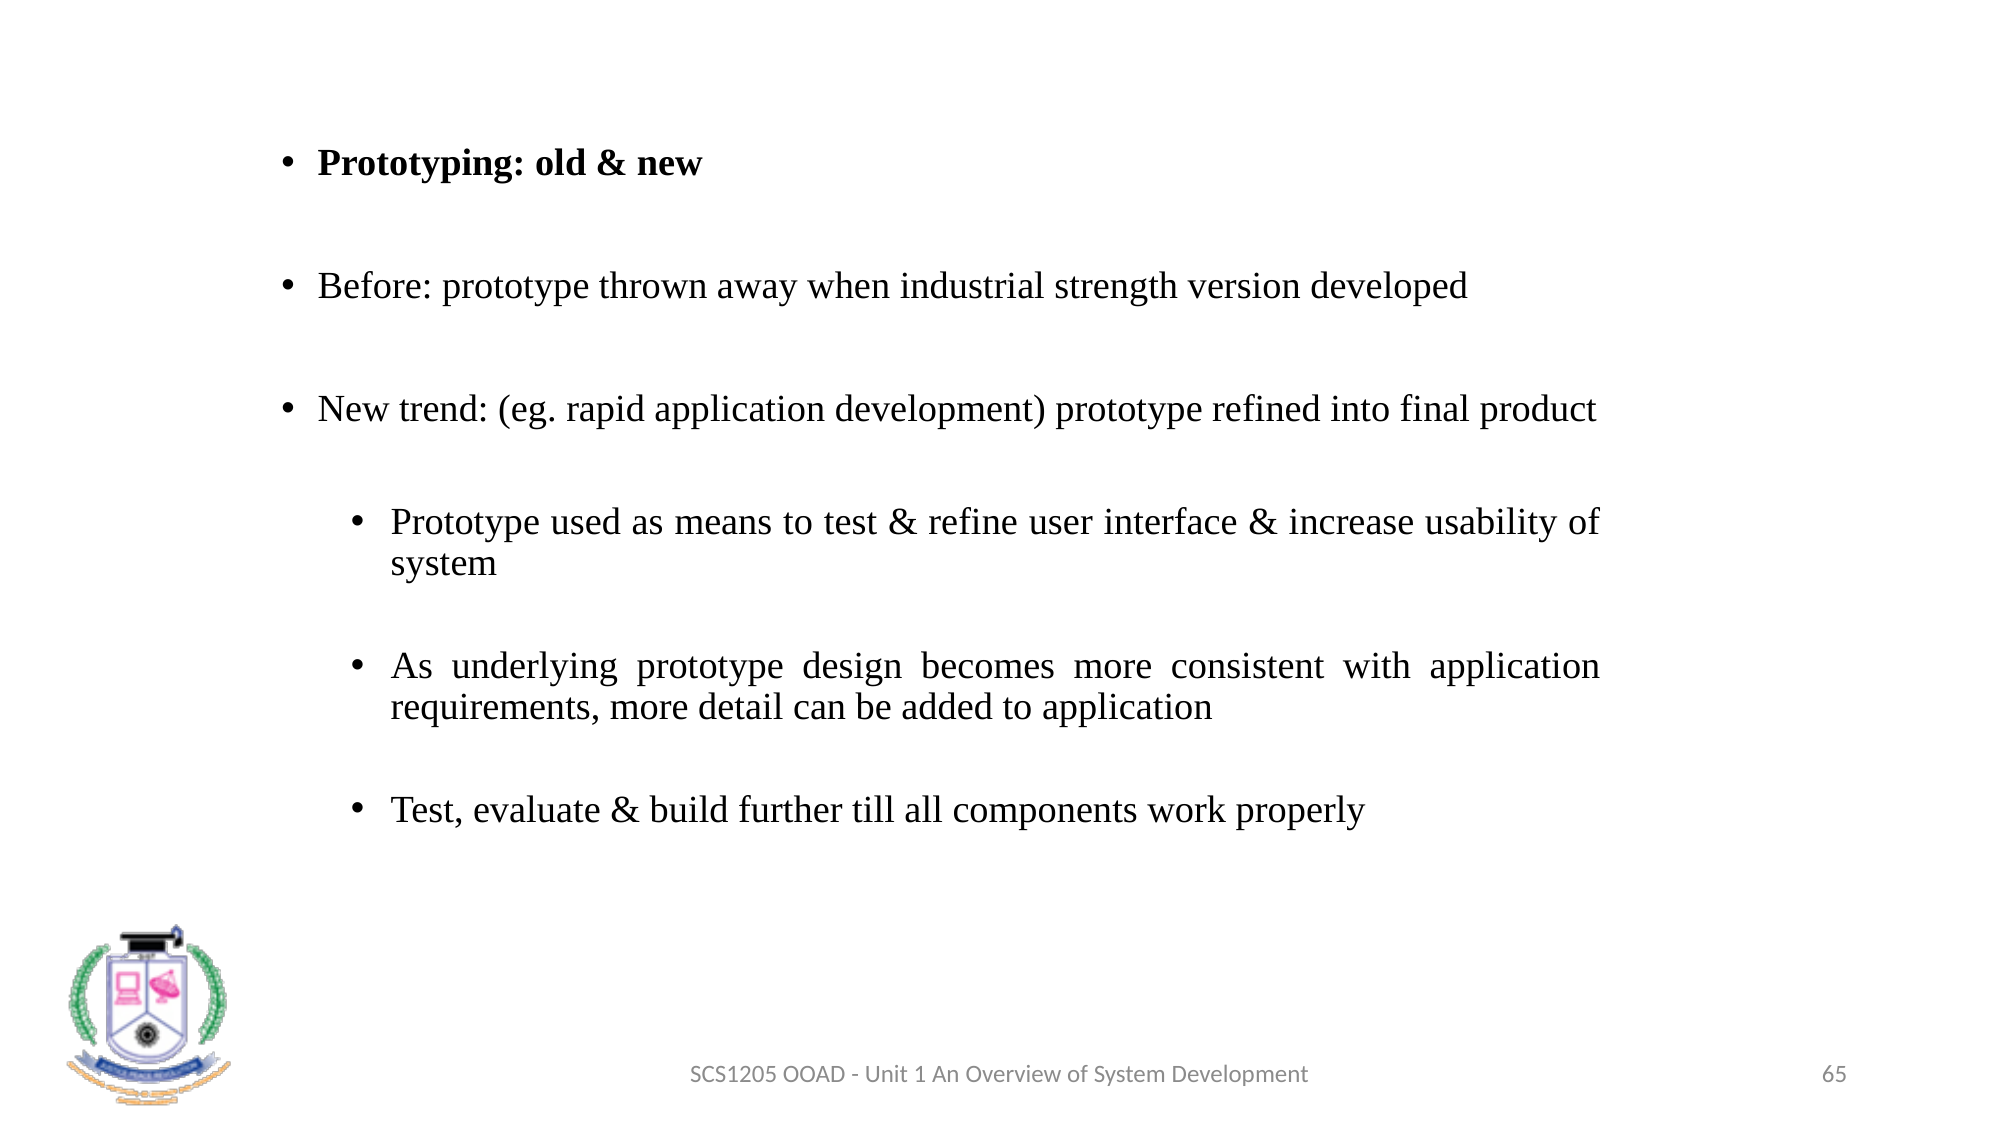

Prototyping: old & new

Before: prototype thrown away when industrial strength version developed

New trend: (eg. rapid application development) prototype refined into final product

Prototype used as means to test & refine user interface & increase usability of system

As underlying prototype design becomes more consistent with application requirements, more detail can be added to application

Test, evaluate & build further till all components work properly

SCS1205 OOAD - Unit 1 An Overview of System Development
65